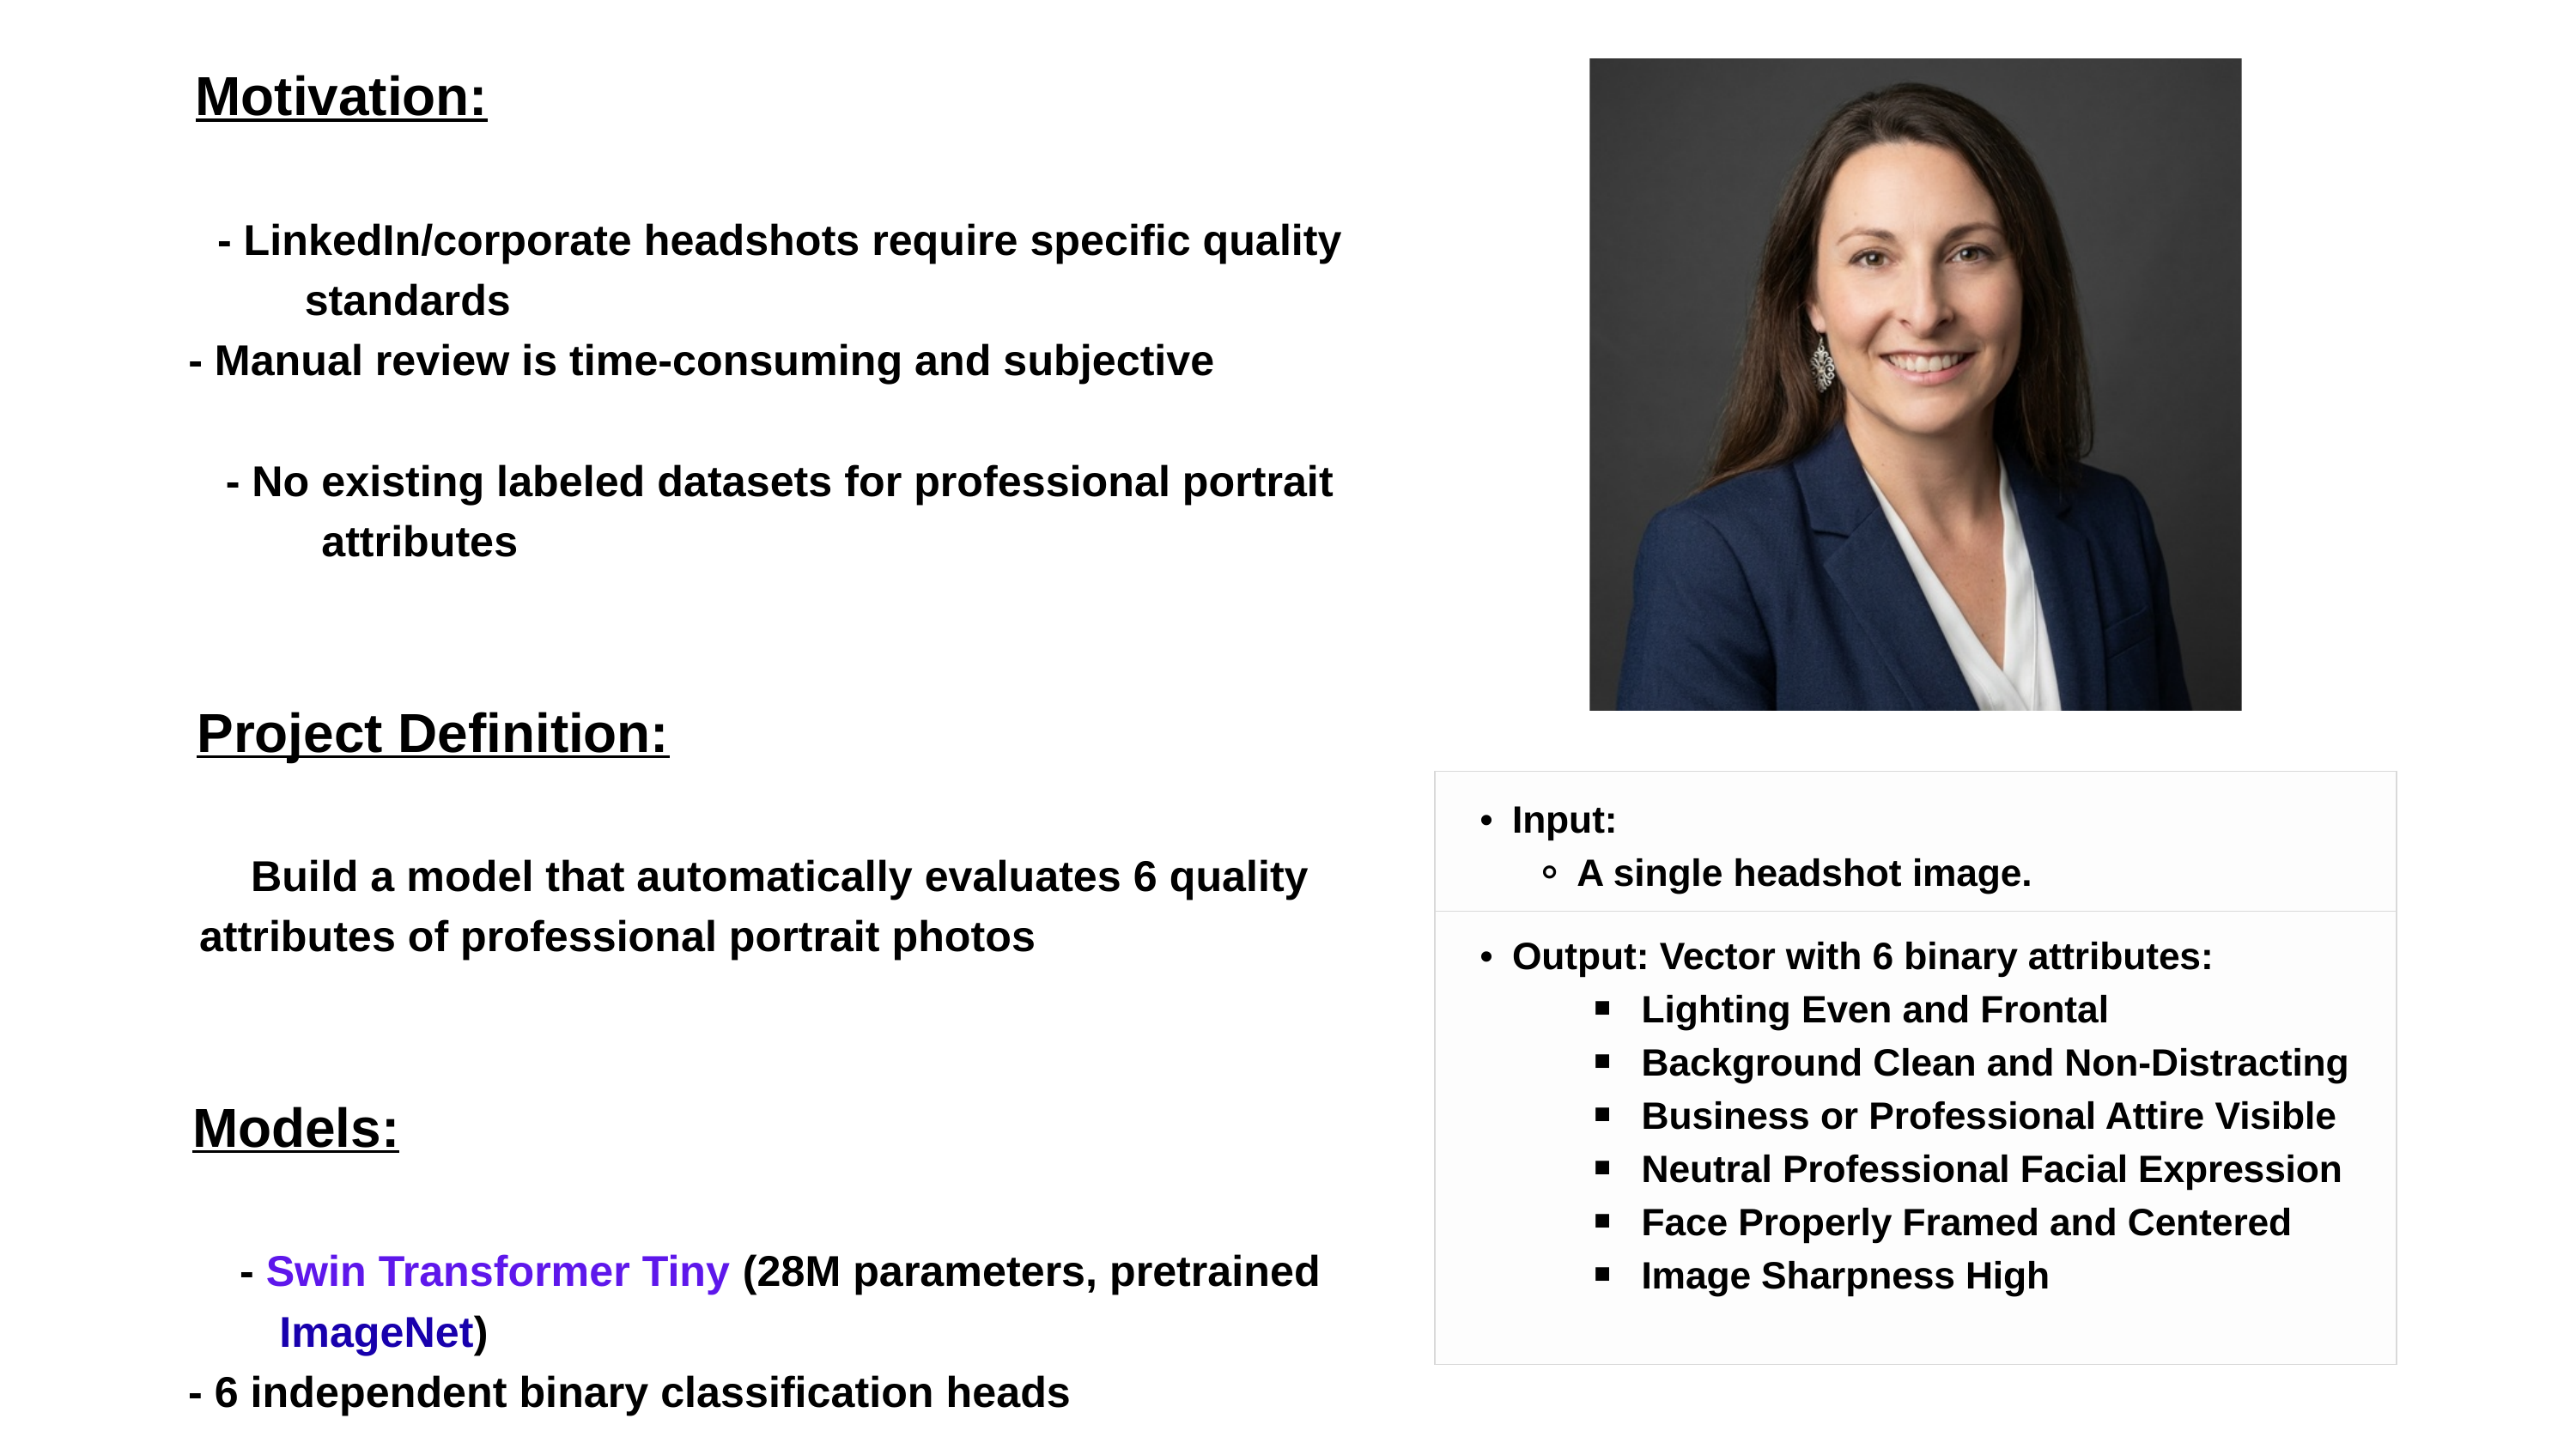

Motivation:
  - LinkedIn/corporate headshots require specific quality standards
  - Manual review is time-consuming and subjective
  - No existing labeled datasets for professional portrait attributes

  Project Definition:
  Build a model that automatically evaluates 6 quality attributes of professional portrait photos

  Models:
  - Swin Transformer Tiny (28M parameters, pretrained ImageNet)
  - 6 independent binary classification heads

  Data:
  - Source: FFHQ dataset (70,000 high-quality face images)
  - Generated: Around 6k labeled synthetic portraits via Gemini API
  - Labels: 6 binary attributes per image

| Input: A single headshot image. |
| --- |
| Output: Vector with 6 binary attributes: Lighting Even and Frontal Background Clean and Non-Distracting Business or Professional Attire Visible Neutral Professional Facial Expression Face Properly Framed and Centered Image Sharpness High |
| --- |